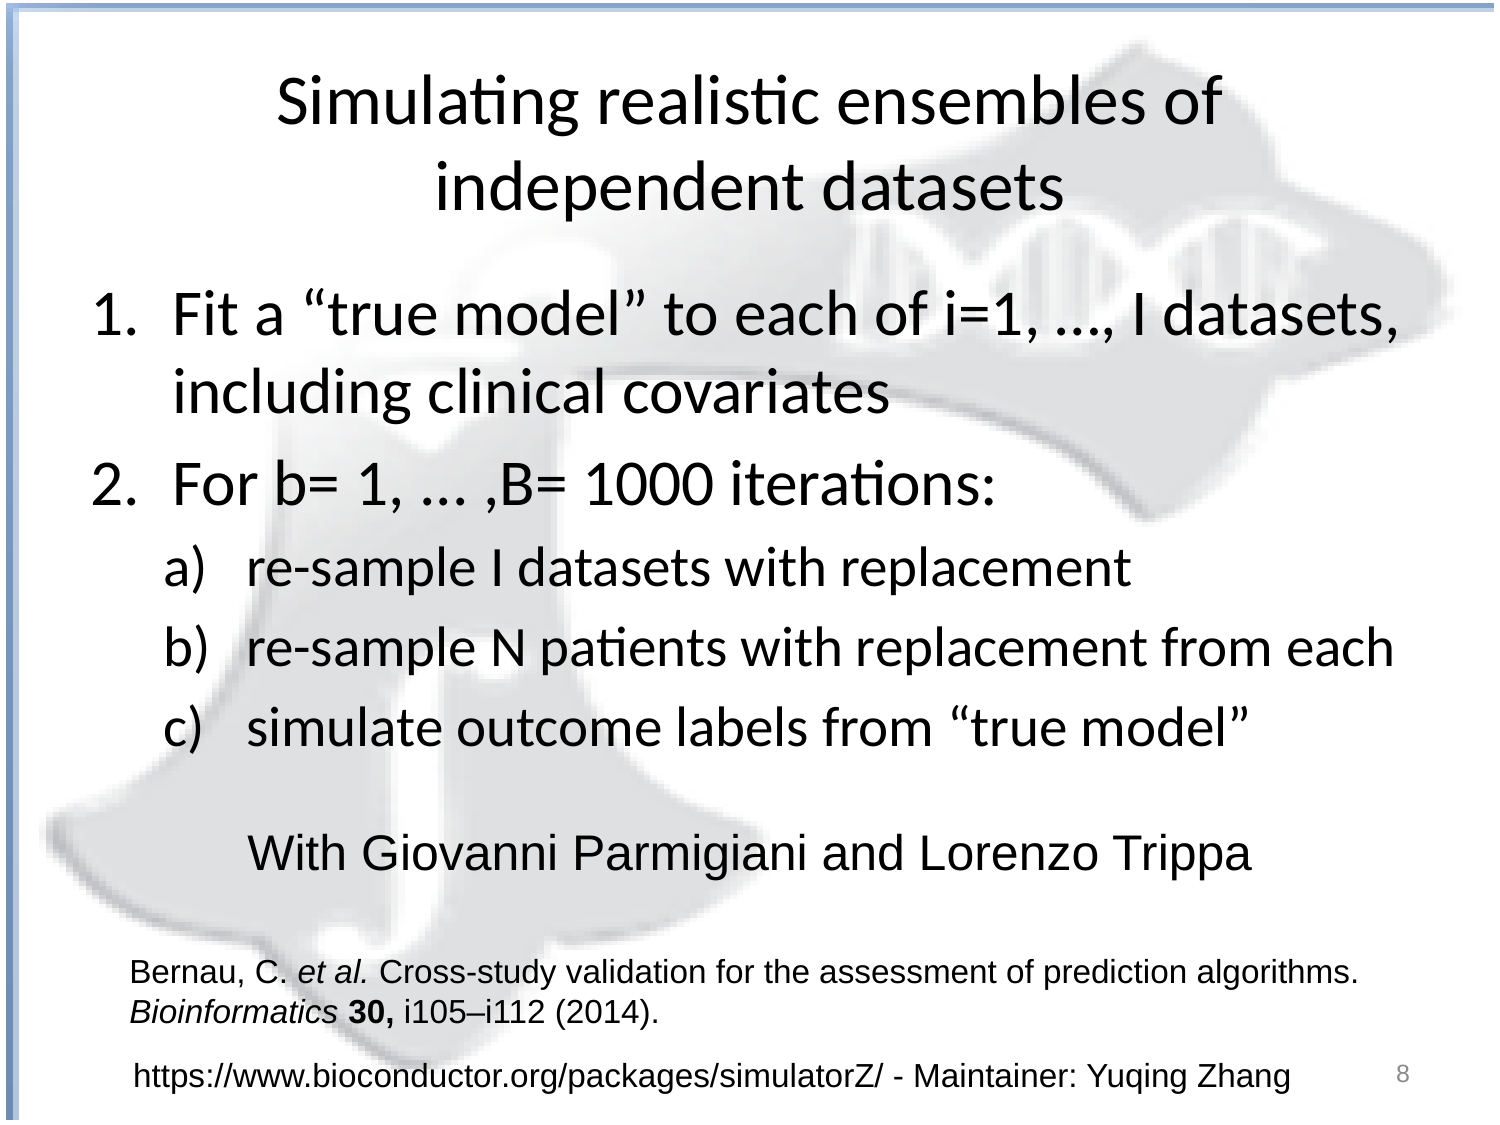

# Simulating realistic ensembles of independent datasets
Fit a “true model” to each of i=1, …, I datasets, including clinical covariates
For b= 1, ... ,B= 1000 iterations:
re-sample I datasets with replacement
re-sample N patients with replacement from each
simulate outcome labels from “true model”
With Giovanni Parmigiani and Lorenzo Trippa
Bernau, C. et al. Cross-study validation for the assessment of prediction algorithms.
Bioinformatics 30, i105–i112 (2014).
https://www.bioconductor.org/packages/simulatorZ/ - Maintainer: Yuqing Zhang
8